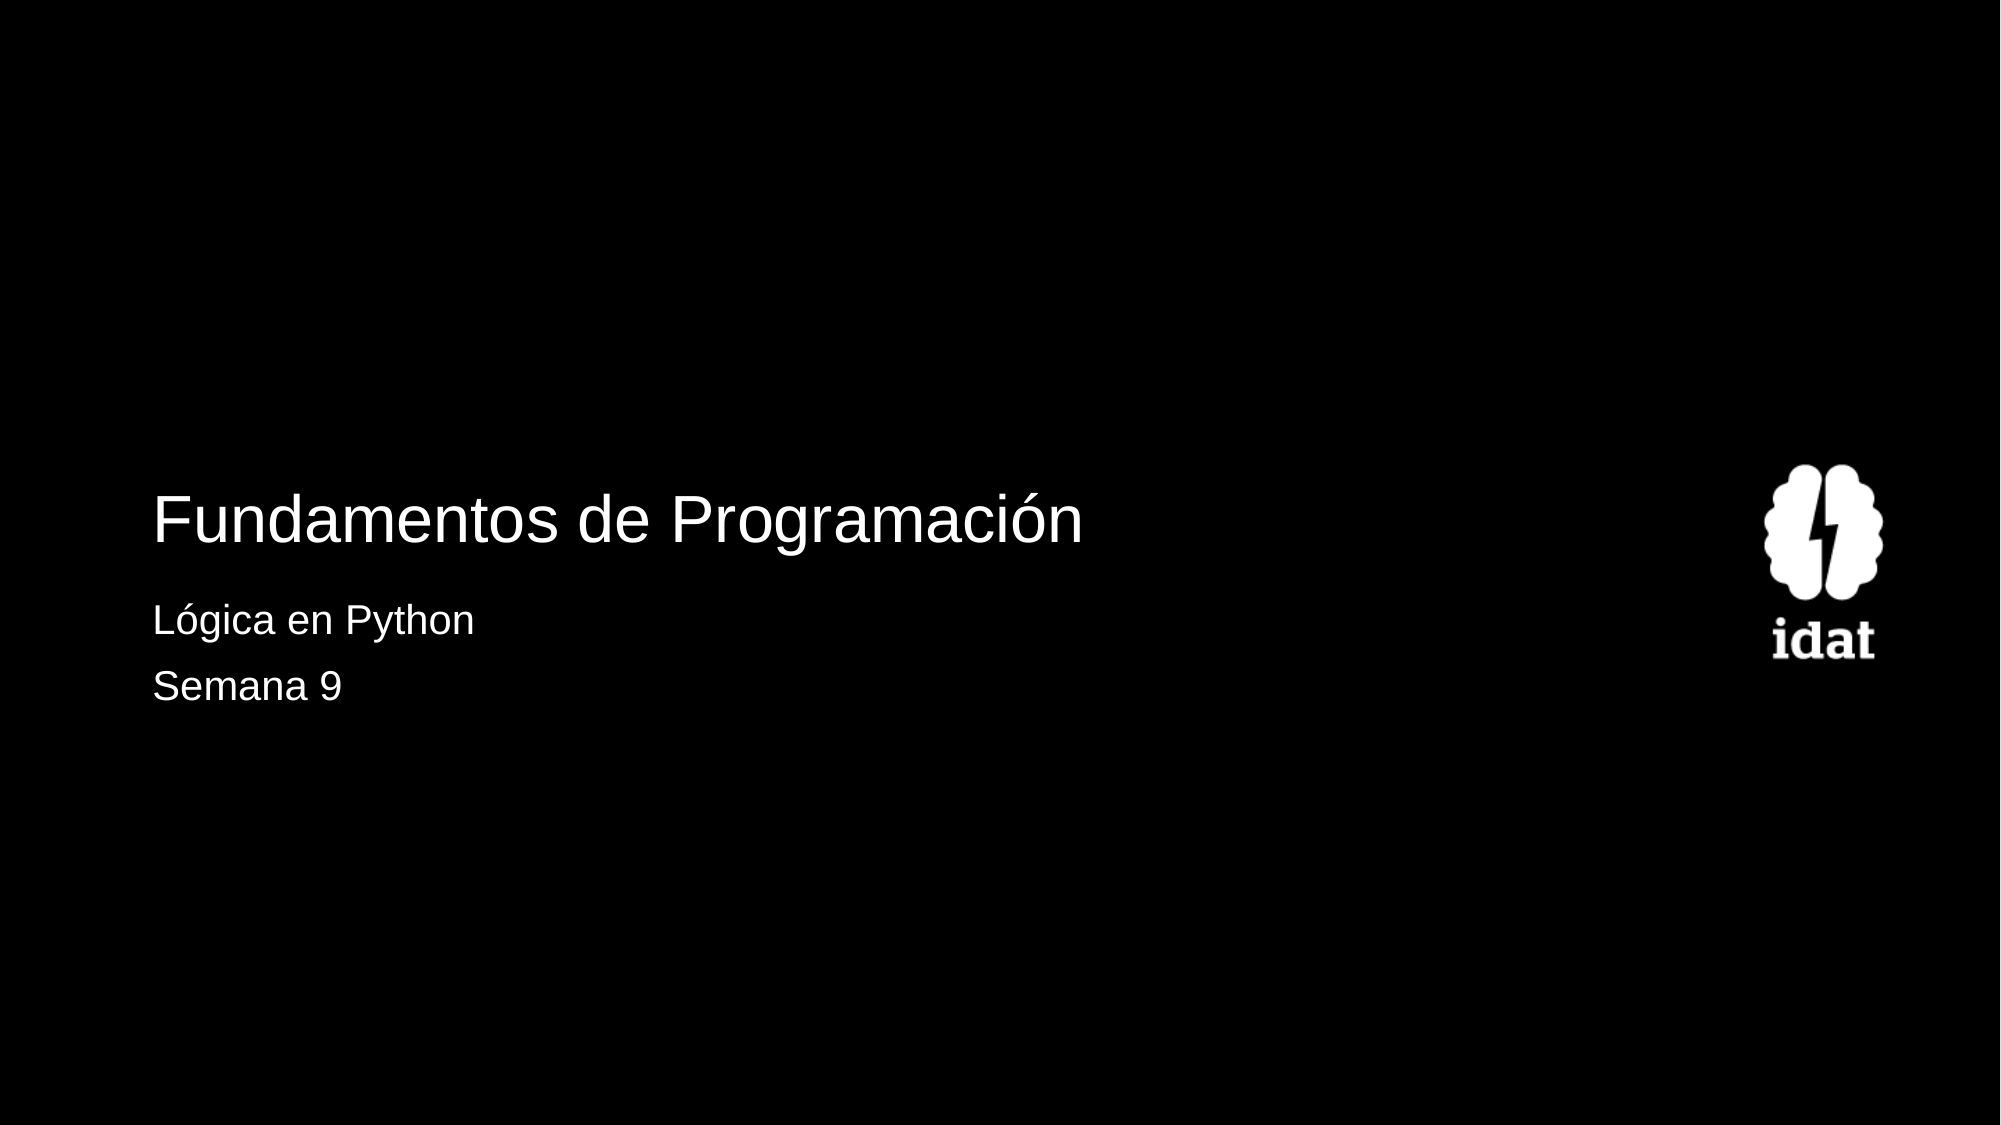

# Fundamentos de Programación
Lógica en Python
Semana 9